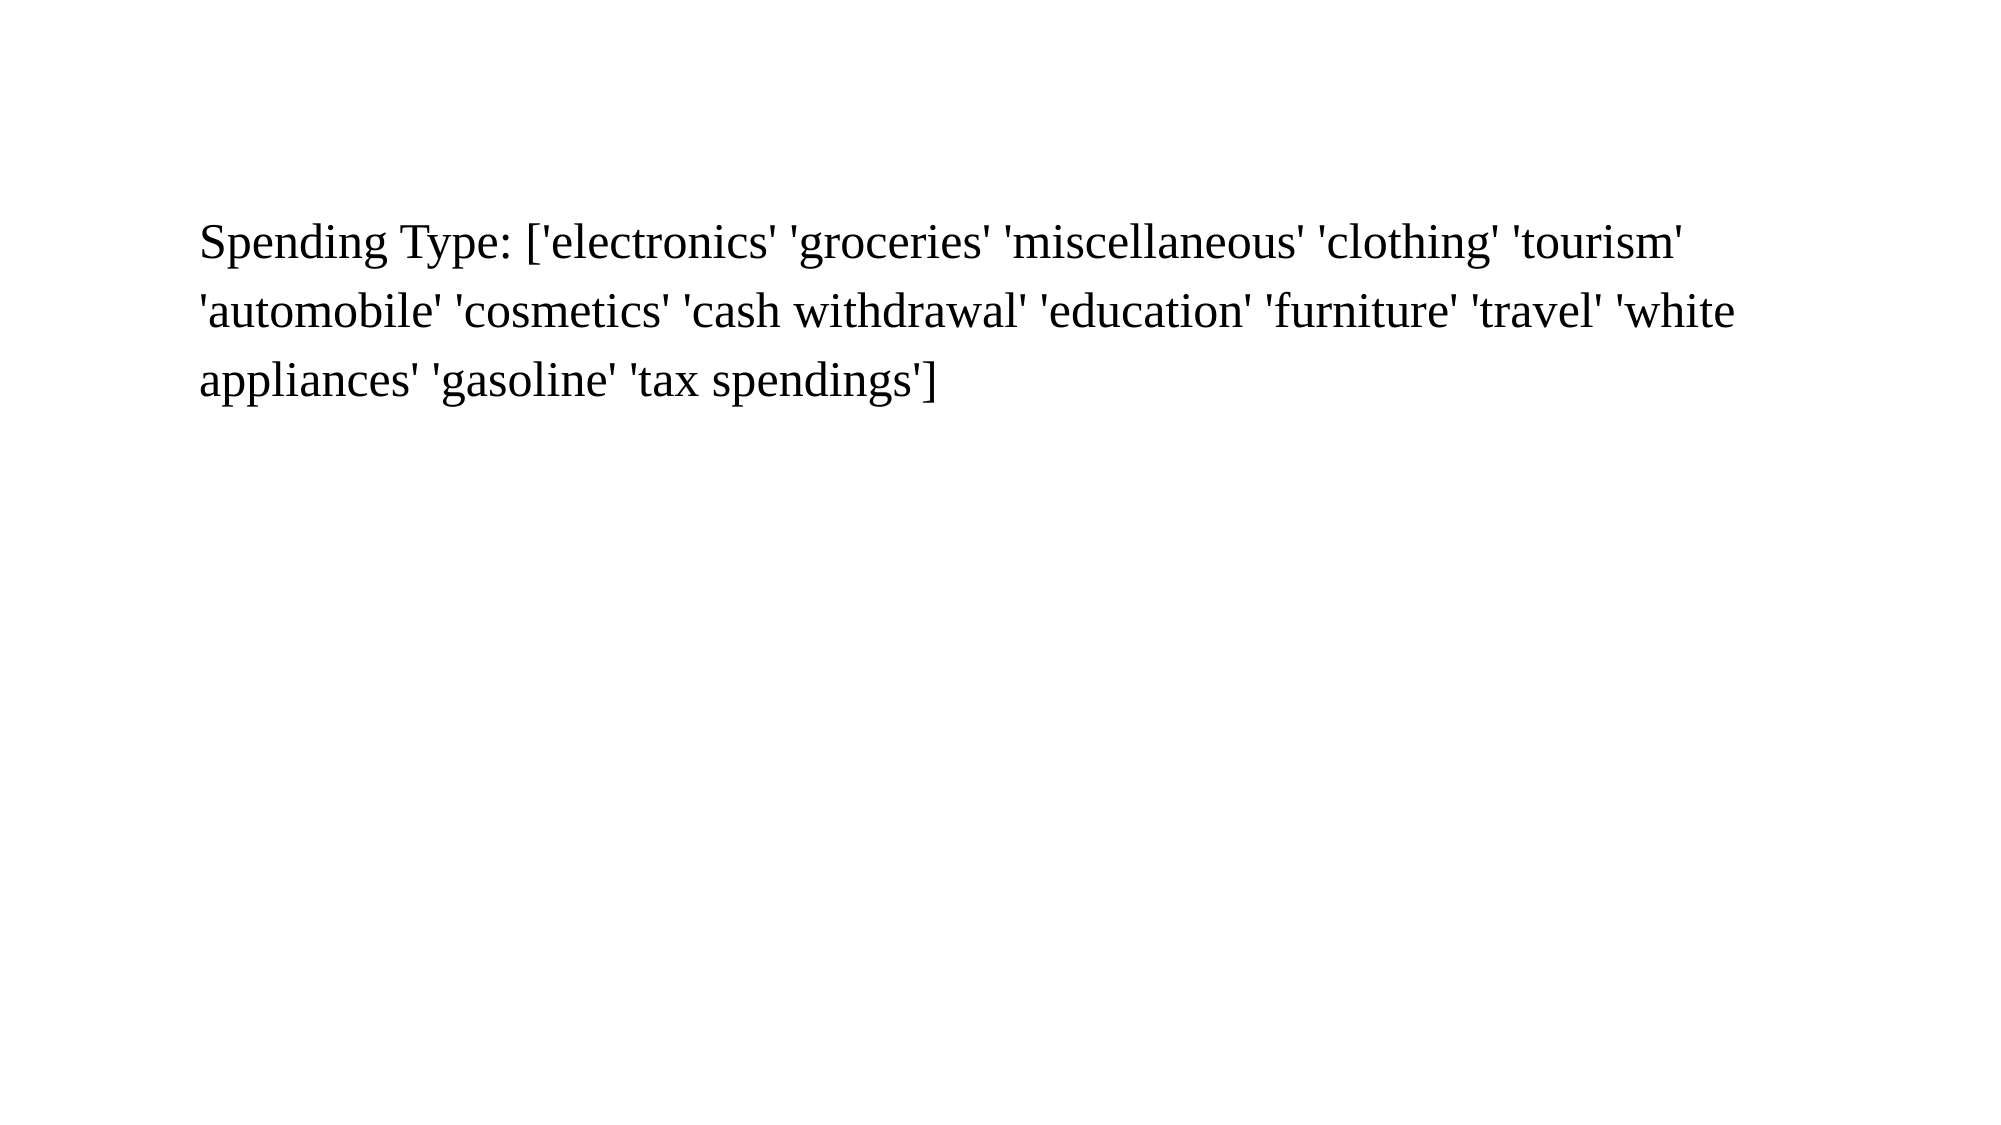

Spending Type: ['electronics' 'groceries' 'miscellaneous' 'clothing' 'tourism' 'automobile' 'cosmetics' 'cash withdrawal' 'education' 'furniture' 'travel' 'white appliances' 'gasoline' 'tax spendings']